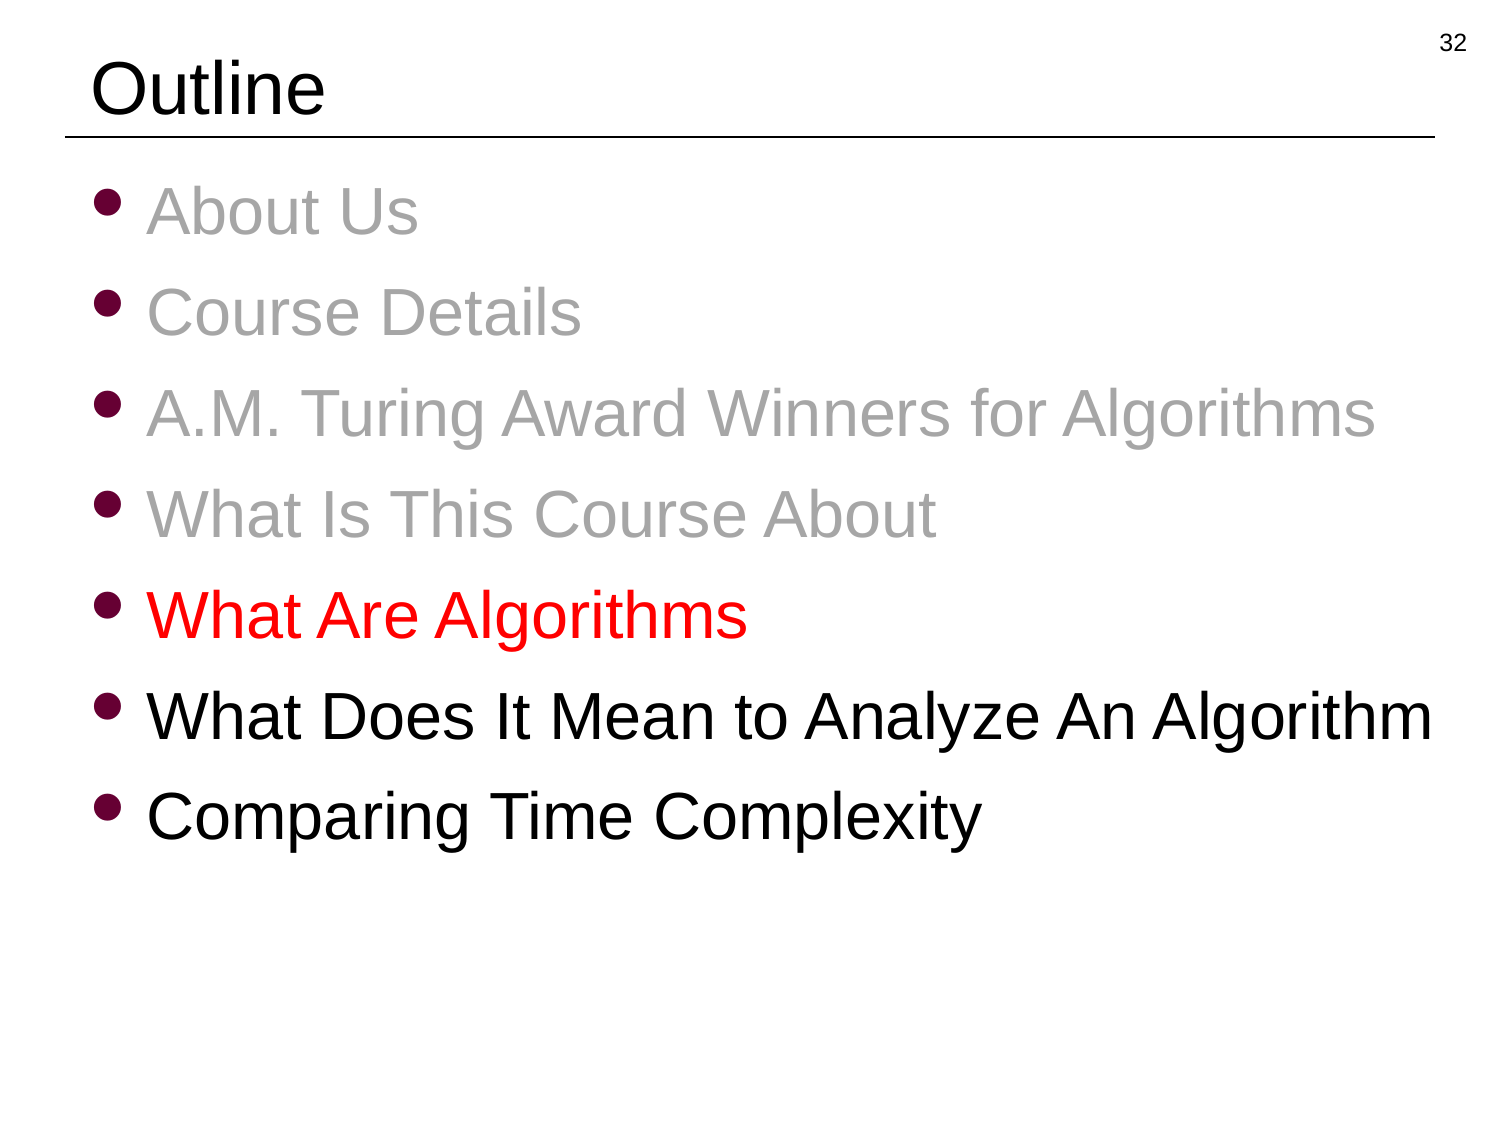

32
# Outline
About Us
Course Details
A.M. Turing Award Winners for Algorithms
What Is This Course About
What Are Algorithms
What Does It Mean to Analyze An Algorithm
Comparing Time Complexity